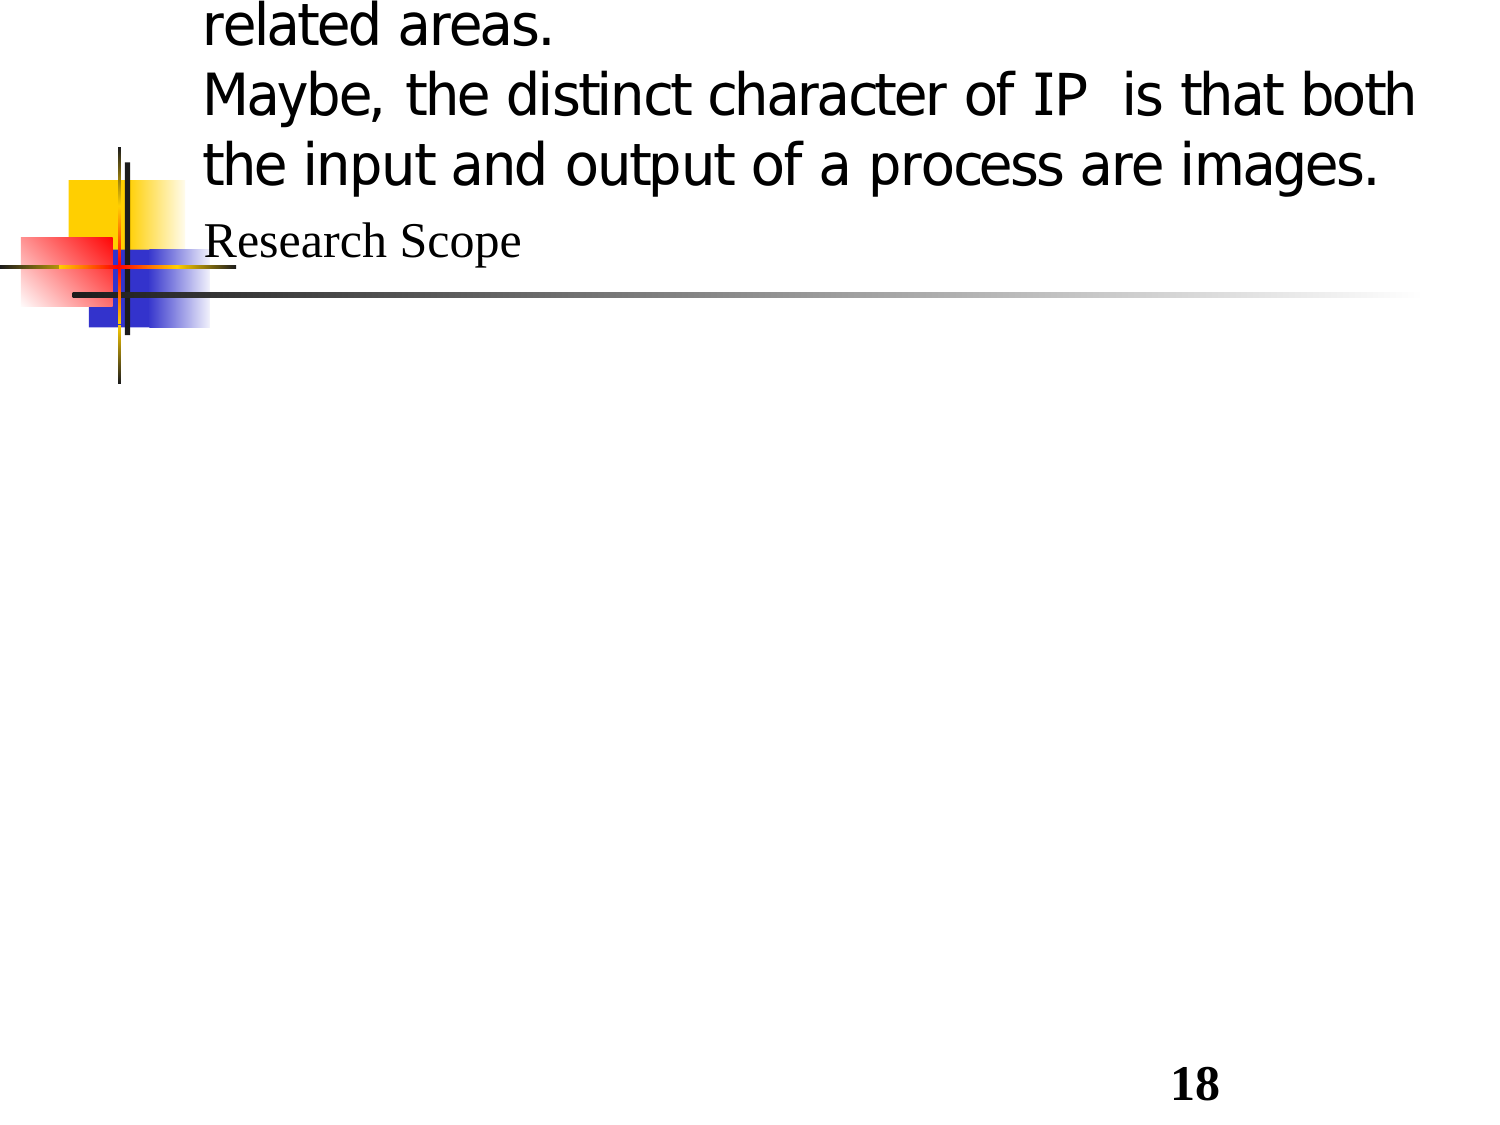

Research Scope
Image processing(IP)  has some related areas, such as image analysis and computer vision(CV).
There are no clear boundary between IP and its related areas.
Maybe, the distinct character of IP  is that both the input and output of a process are images.

18